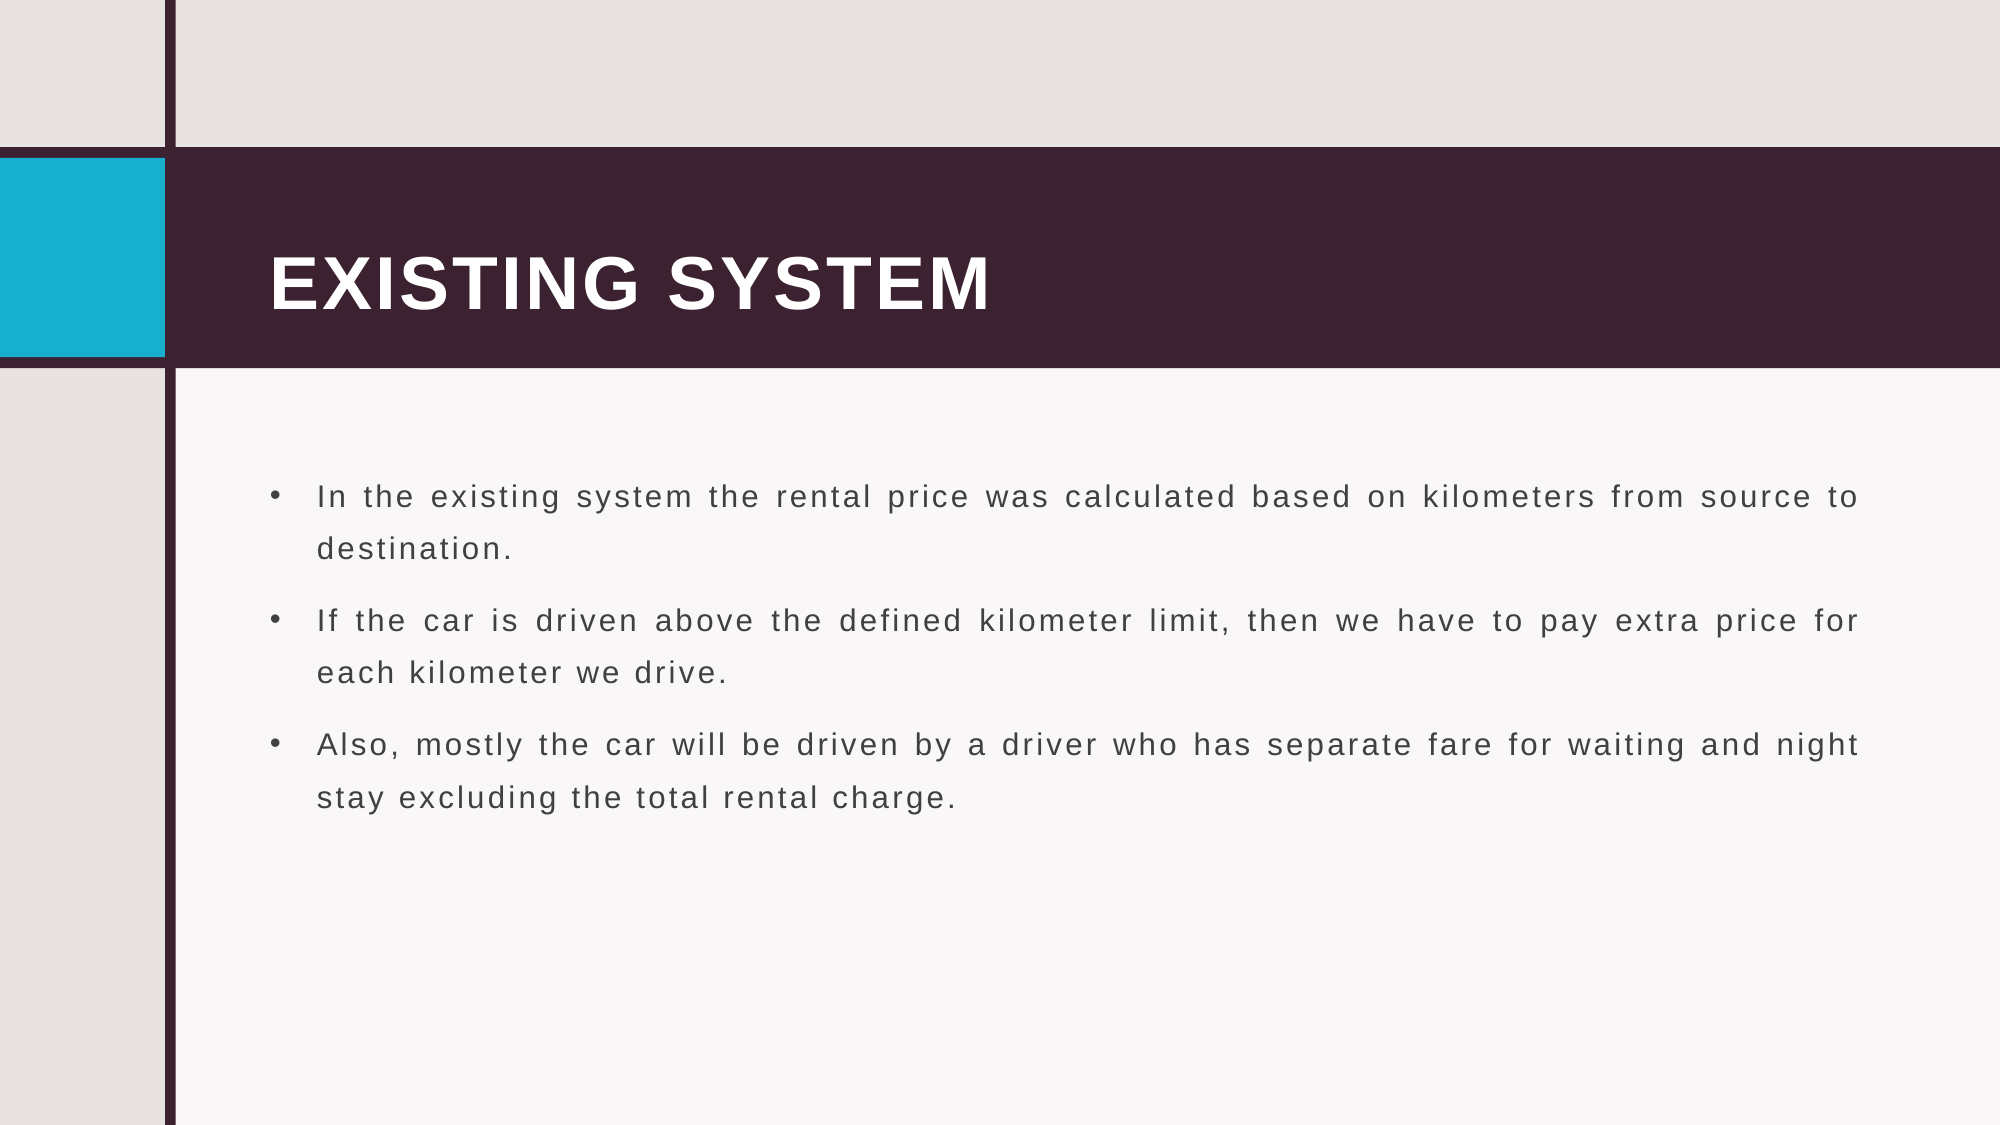

# EXISTING SYSTEM

In the existing system the rental price was calculated based on kilometers from source to destination.
If the car is driven above the defined kilometer limit, then we have to pay extra price for each kilometer we drive.
Also, mostly the car will be driven by a driver who has separate fare for waiting and night stay excluding the total rental charge.